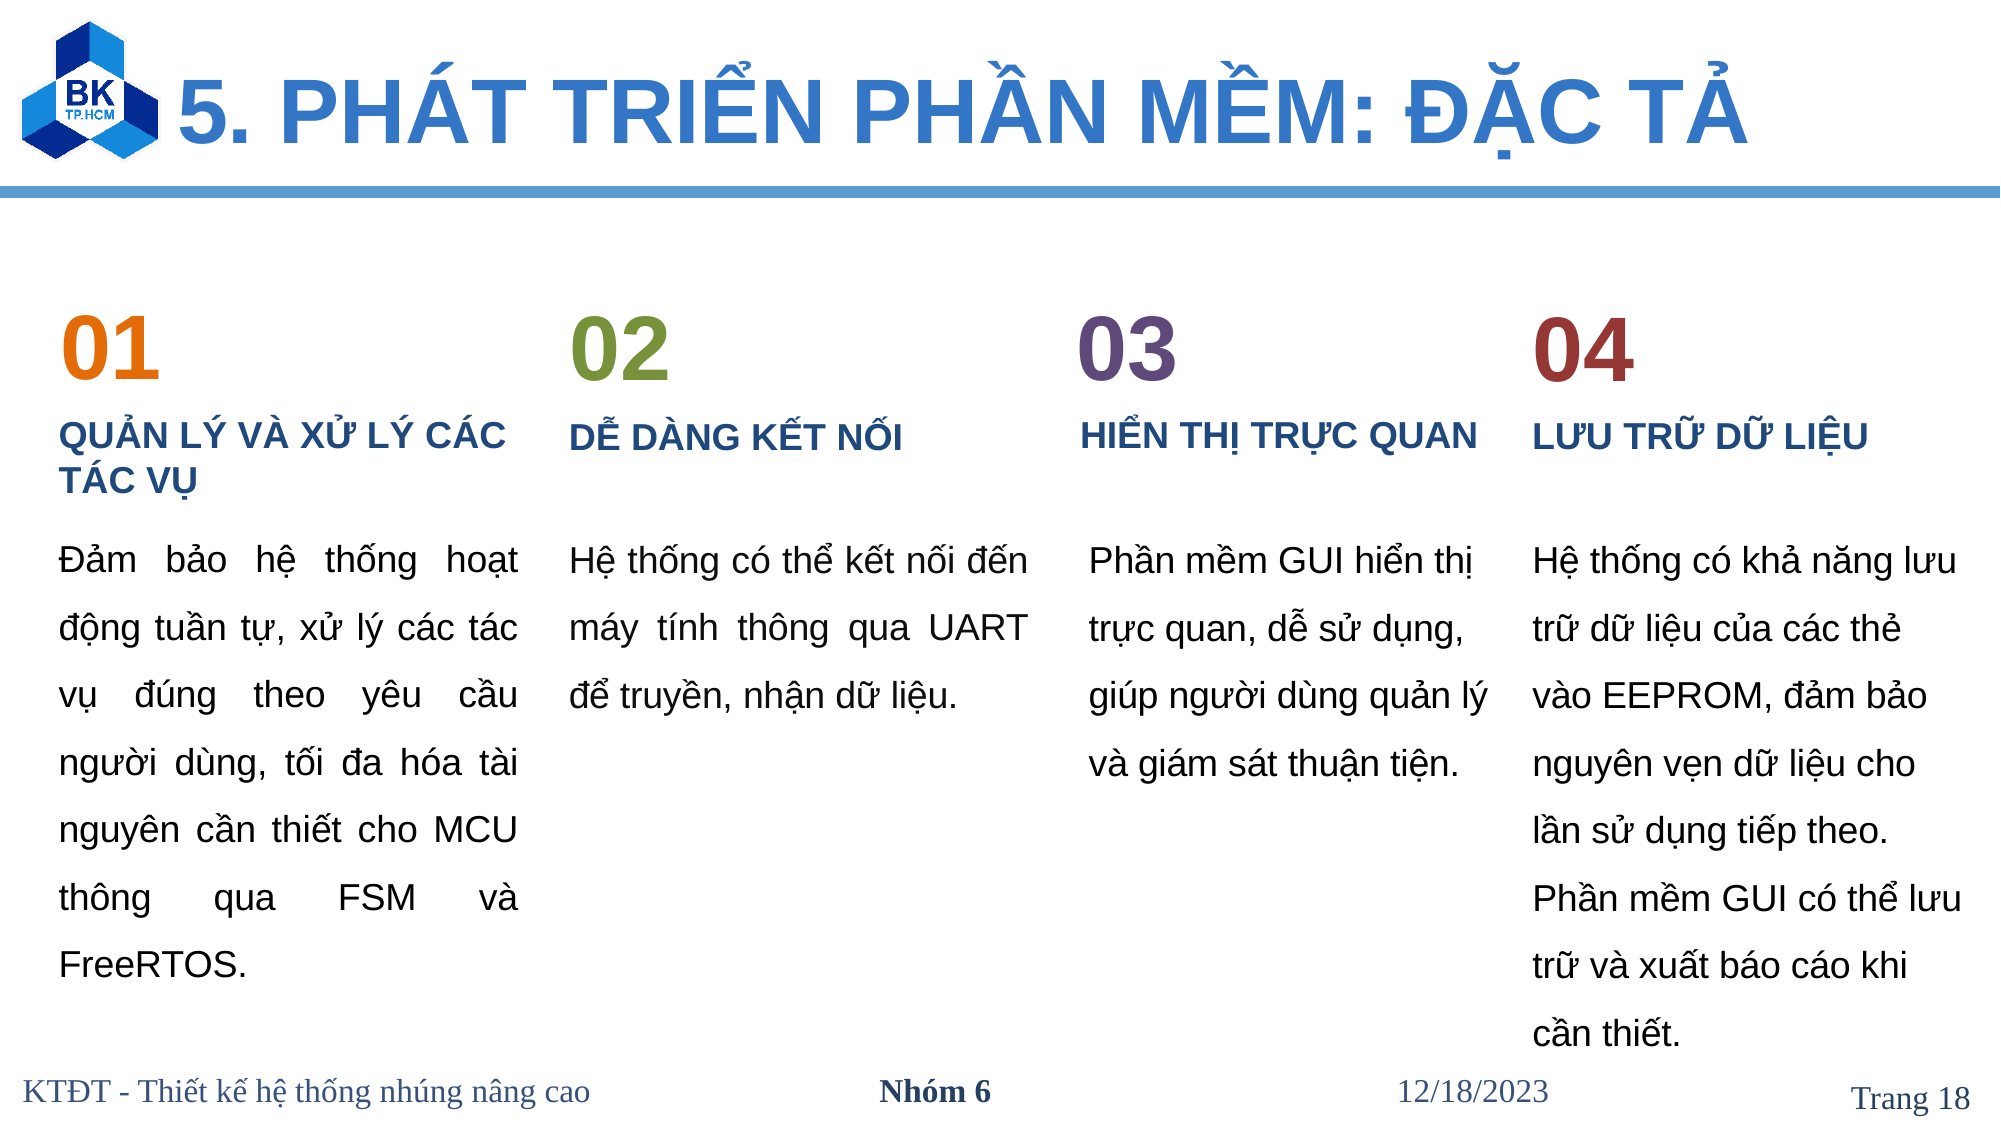

# 5. PHÁT TRIỂN PHẦN MỀM: ĐẶC TẢ
02
DỄ DÀNG KẾT NỐI
03
HIỂN THỊ TRỰC QUAN
04
LƯU TRỮ DỮ LIỆU
01
QUẢN LÝ VÀ XỬ LÝ CÁC TÁC VỤ
Đảm bảo hệ thống hoạt động tuần tự, xử lý các tác vụ đúng theo yêu cầu người dùng, tối đa hóa tài nguyên cần thiết cho MCU thông qua FSM và FreeRTOS.
Hệ thống có khả năng lưu trữ dữ liệu của các thẻ vào EEPROM, đảm bảo nguyên vẹn dữ liệu cho lần sử dụng tiếp theo.
Phần mềm GUI có thể lưu trữ và xuất báo cáo khi cần thiết.
Hệ thống có thể kết nối đến máy tính thông qua UART để truyền, nhận dữ liệu.
Phần mềm GUI hiển thị trực quan, dễ sử dụng, giúp người dùng quản lý và giám sát thuận tiện.
Trang 18
12/18/2023
KTĐT - Thiết kế hệ thống nhúng nâng cao